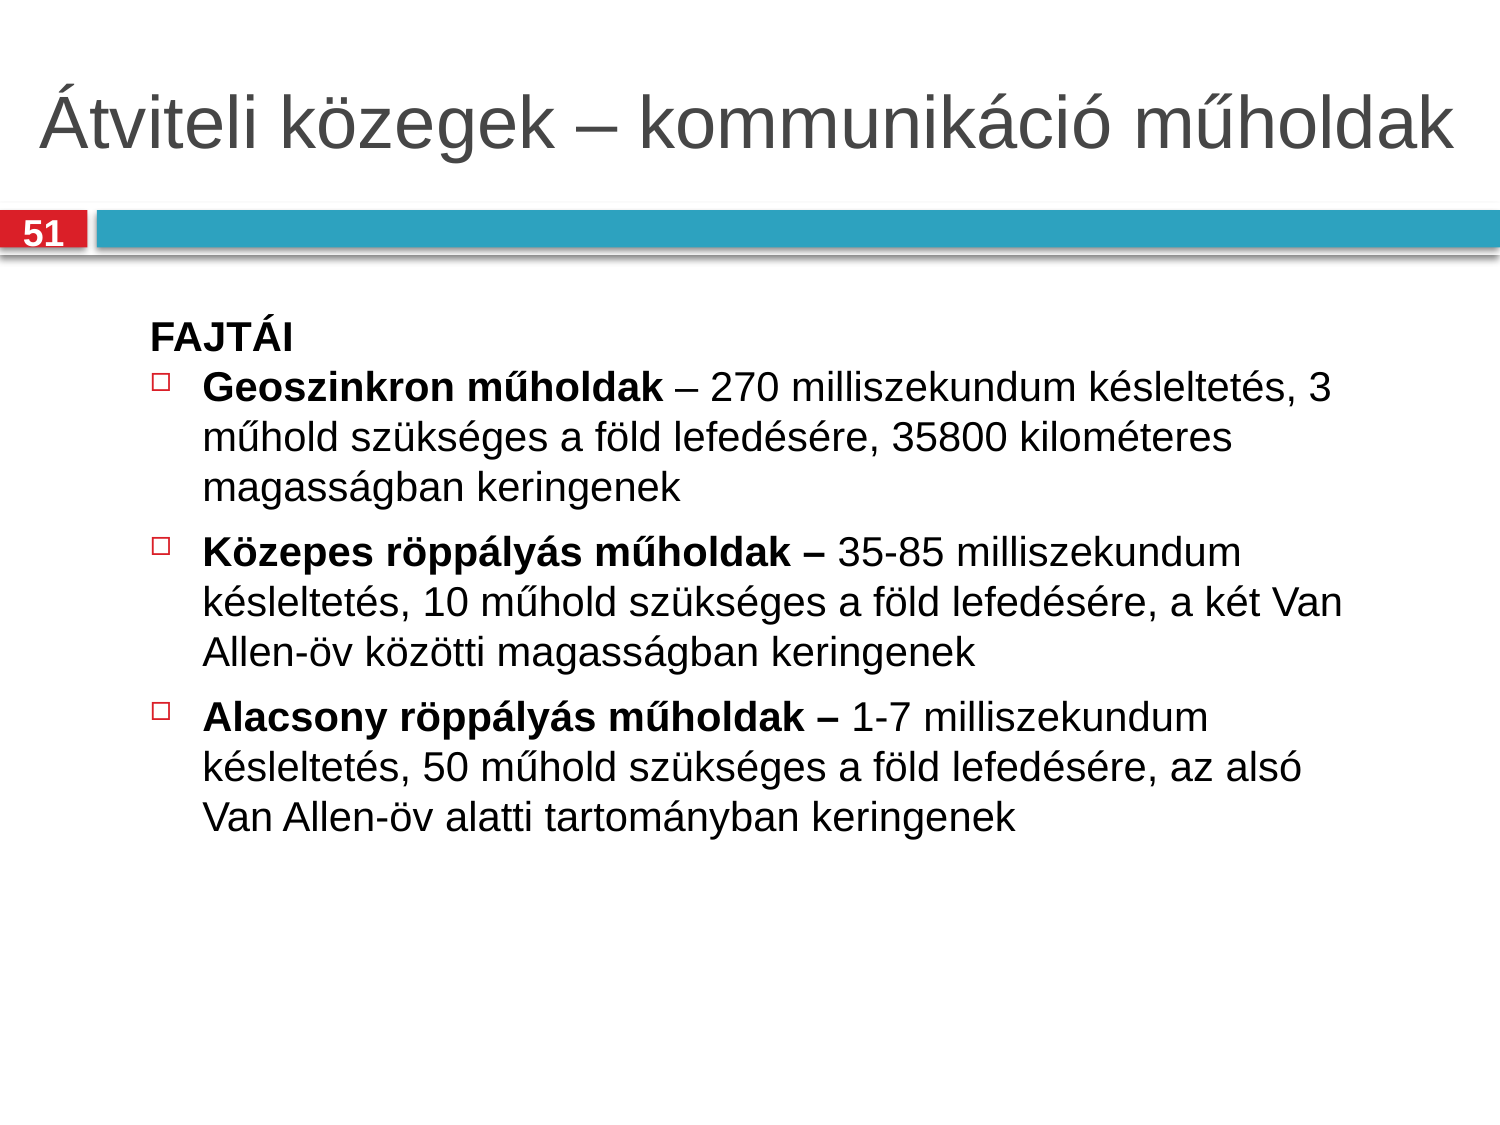

# Átviteli közegek – kommunikáció műholdak
51
Fajtái
Geoszinkron műholdak – 270 milliszekundum késleltetés, 3 műhold szükséges a föld lefedésére, 35800 kilométeres magasságban keringenek
Közepes röppályás műholdak – 35-85 milliszekundum késleltetés, 10 műhold szükséges a föld lefedésére, a két Van Allen-öv közötti magasságban keringenek
Alacsony röppályás műholdak – 1-7 milliszekundum késleltetés, 50 műhold szükséges a föld lefedésére, az alsó Van Allen-öv alatti tartományban keringenek